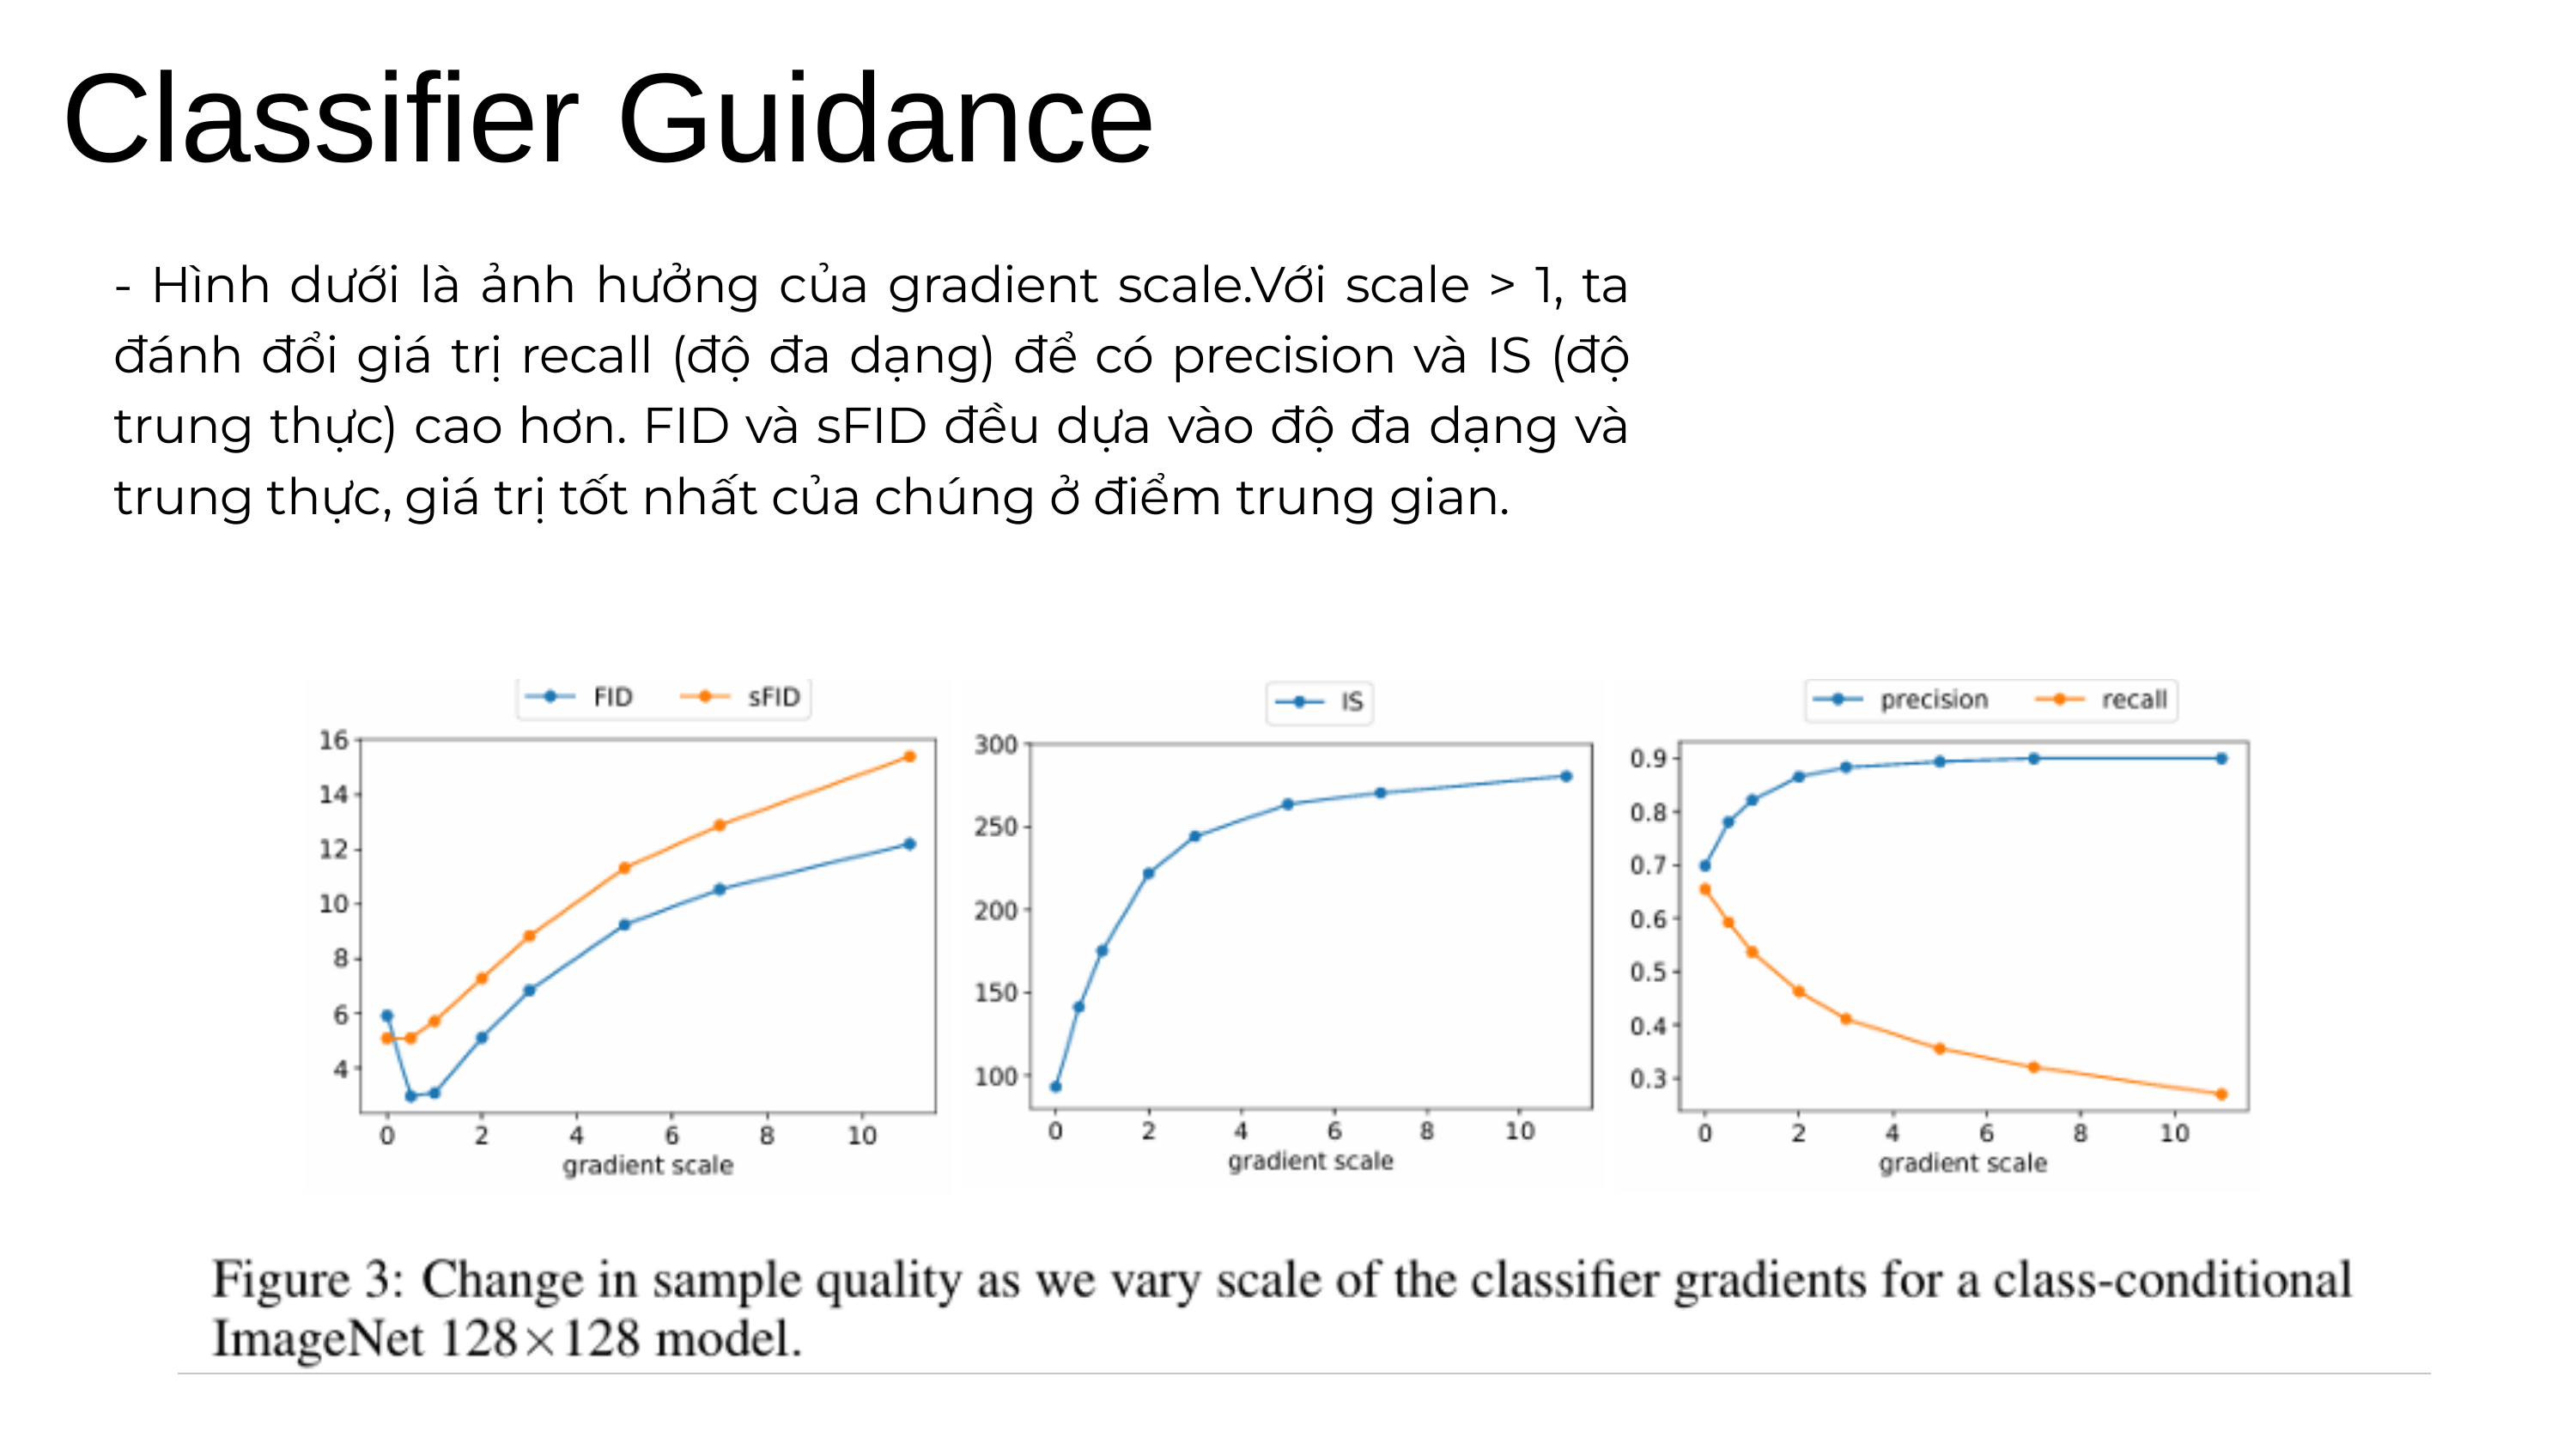

Classifier Guidance
- Hình dưới là ảnh hưởng của gradient scale.Với scale > 1, ta đánh đổi giá trị recall (độ đa dạng) để có precision và IS (độ trung thực) cao hơn. FID và sFID đều dựa vào độ đa dạng và trung thực, giá trị tốt nhất của chúng ở điểm trung gian.